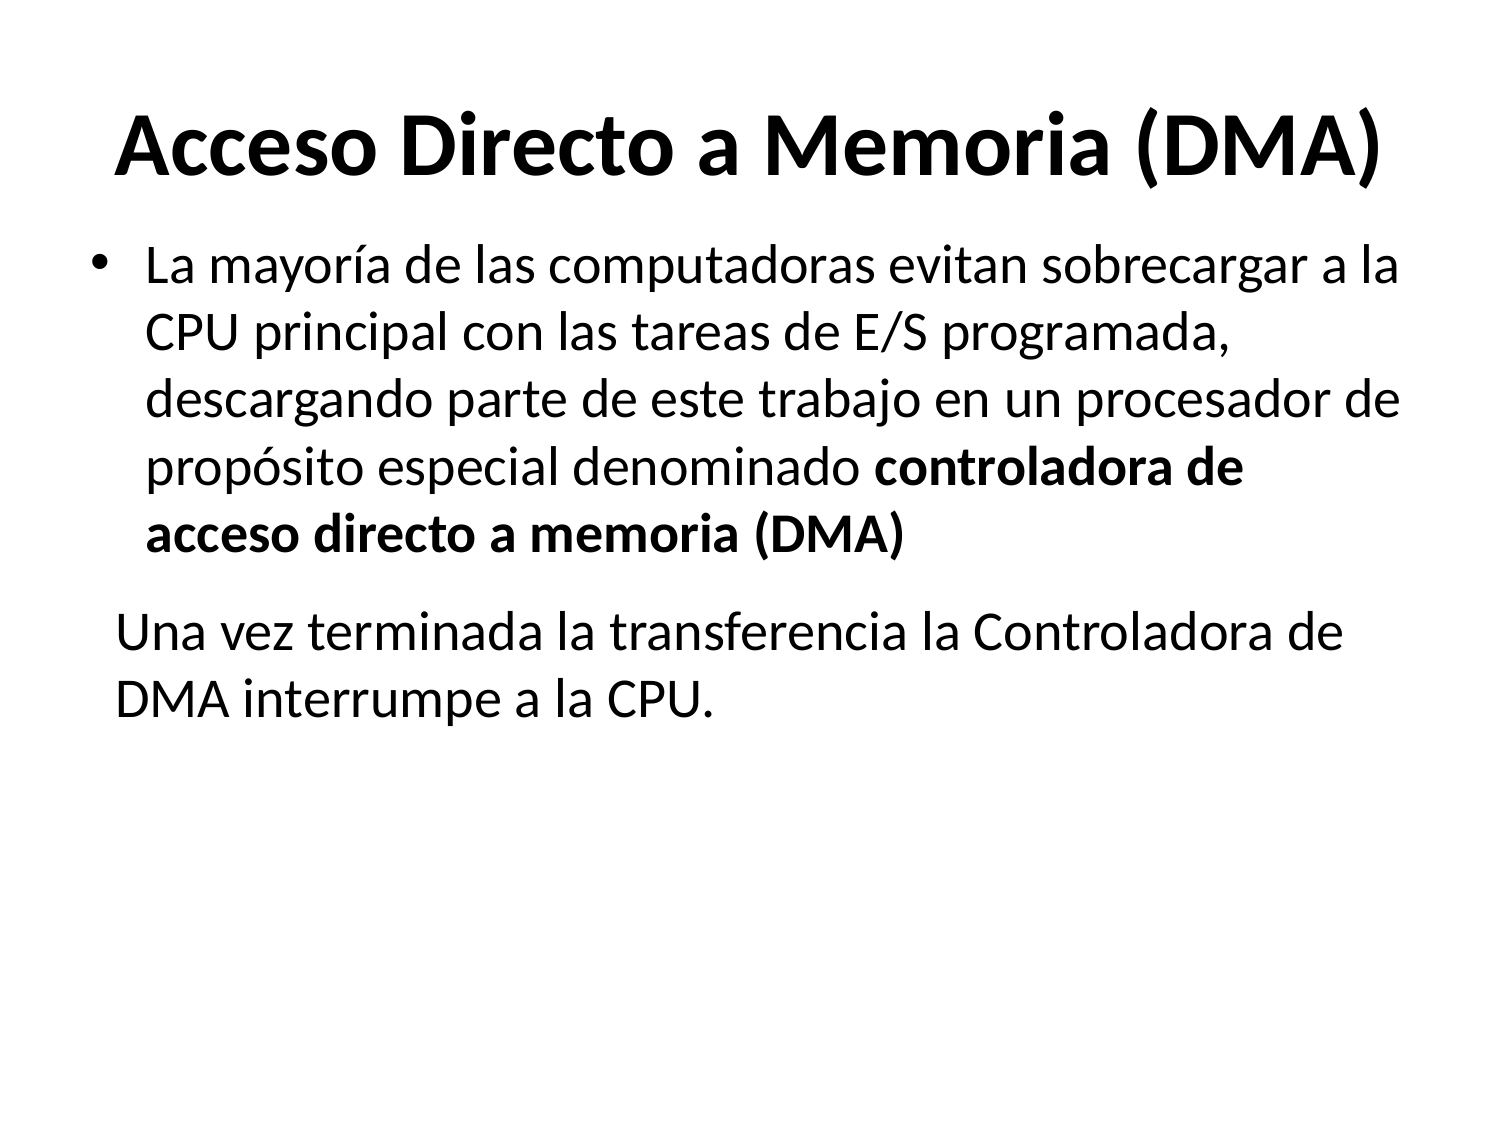

# Acceso Directo a Memoria (DMA)
La mayoría de las computadoras evitan sobrecargar a la CPU principal con las tareas de E/S programada, descargando parte de este trabajo en un procesador de propósito especial denominado controladora de acceso directo a memoria (DMA)

Una vez terminada la transferencia la Controladora de DMA interrumpe a la CPU.